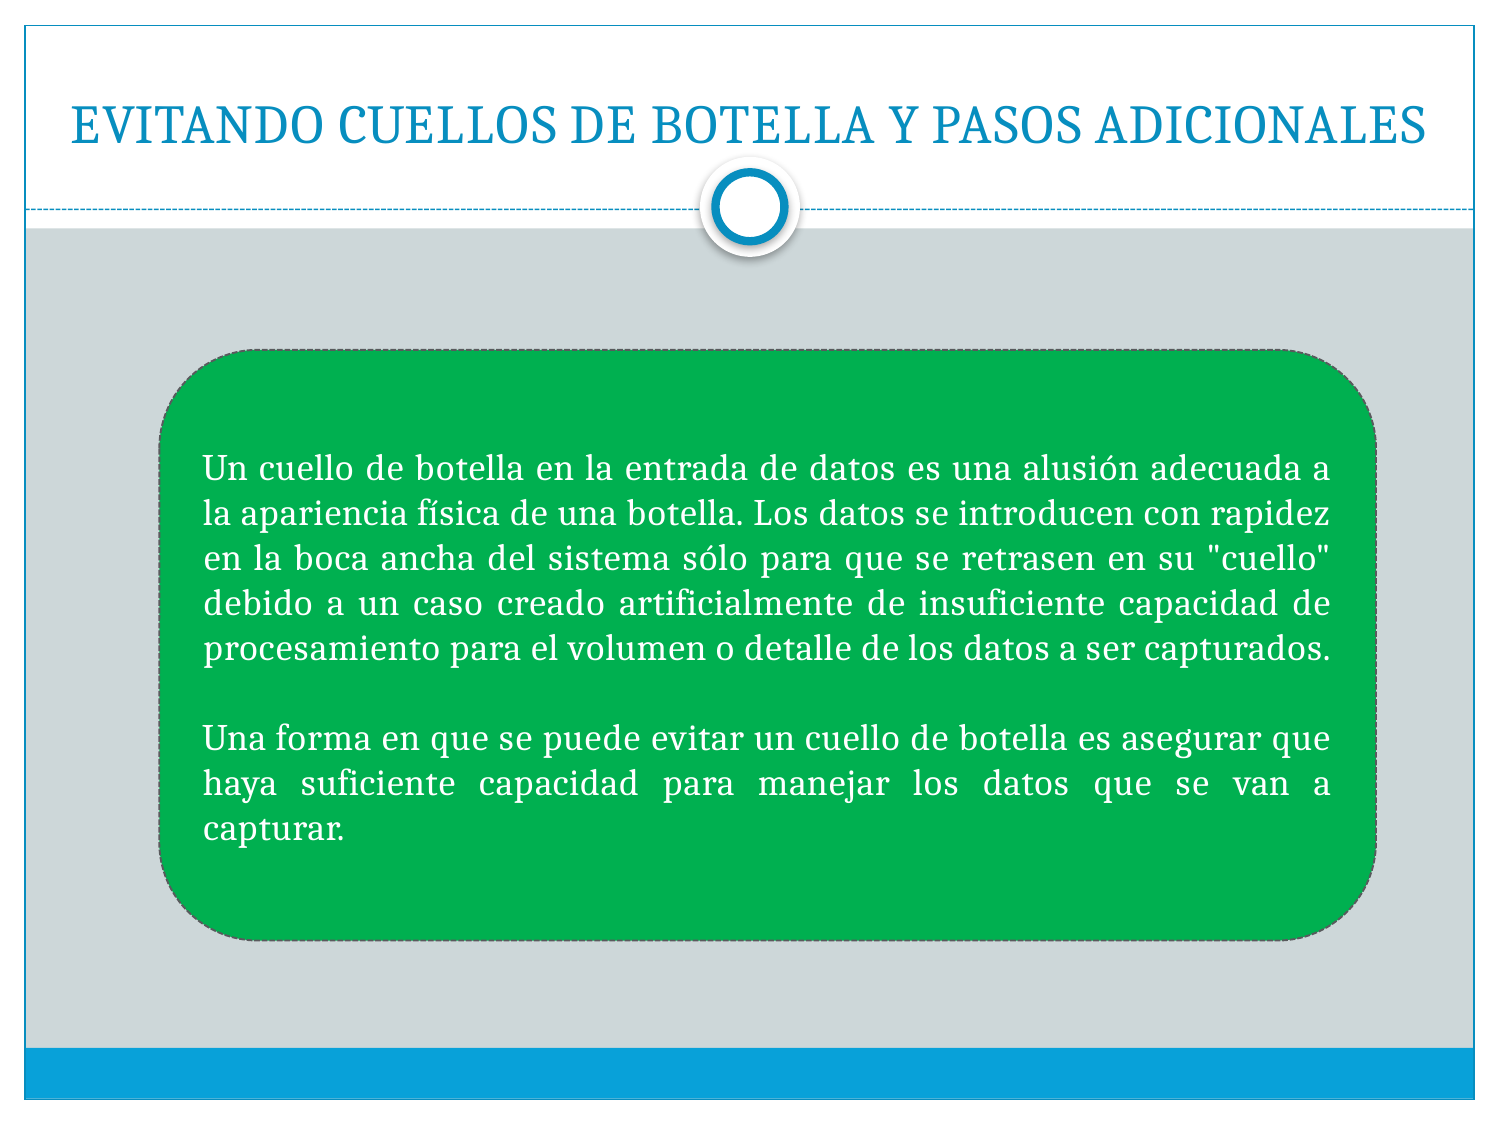

# EVITANDO CUELLOS DE BOTELLA Y PASOS ADICIONALES
Un cuello de botella en la entrada de datos es una alusión adecuada a la apariencia física de una botella. Los datos se introducen con rapidez en la boca ancha del sistema sólo para que se retrasen en su "cuello" debido a un caso creado artificialmente de insuficiente capacidad de procesamiento para el volumen o detalle de los datos a ser capturados.

Una forma en que se puede evitar un cuello de botella es asegurar que haya suficiente capacidad para manejar los datos que se van a capturar.